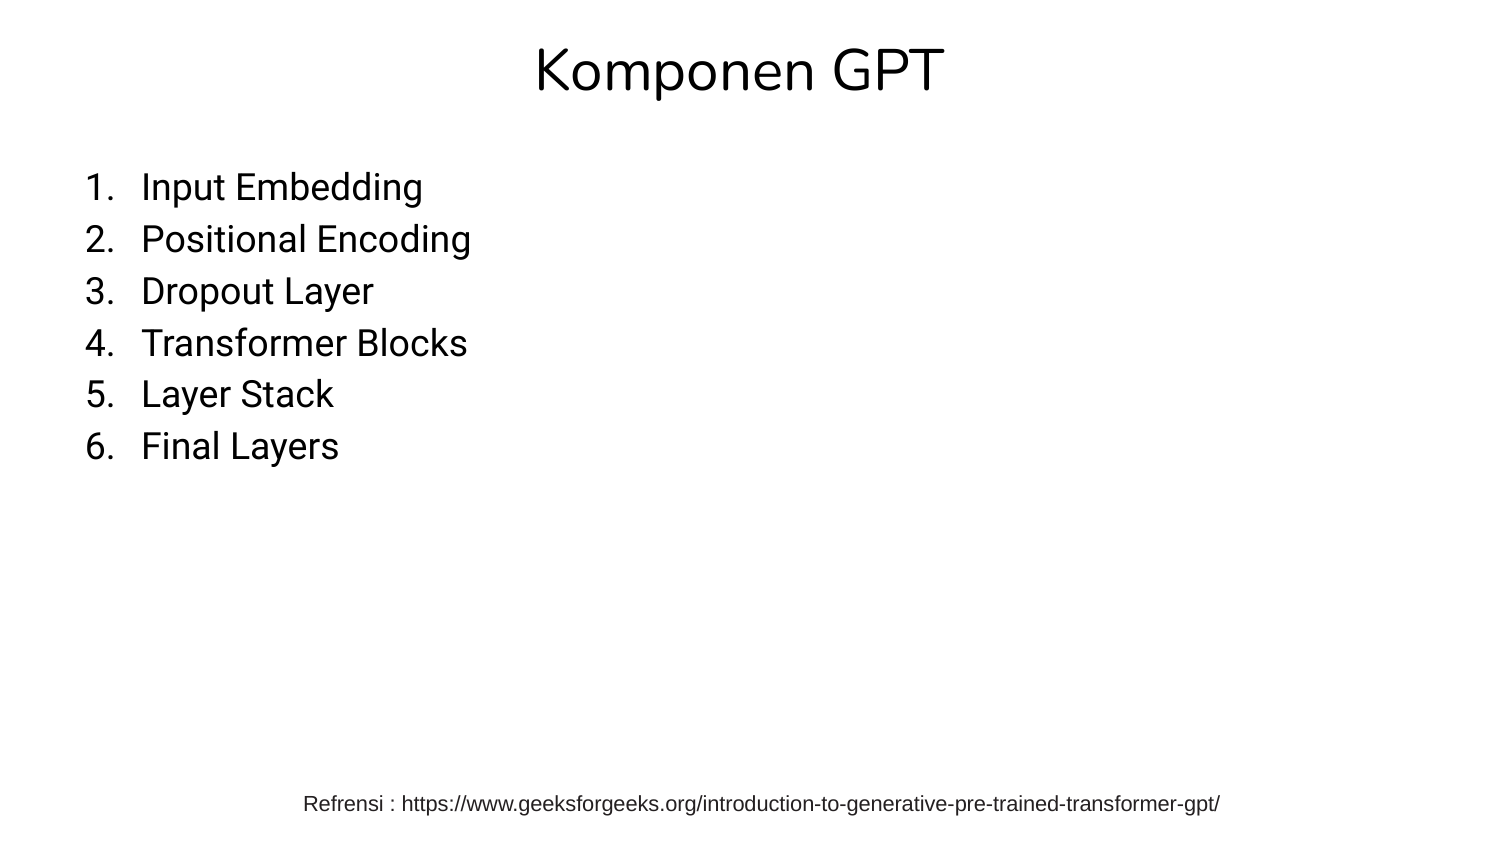

Komponen GPT
Input Embedding
Positional Encoding
Dropout Layer
Transformer Blocks
Layer Stack
Final Layers

Refrensi : https://www.geeksforgeeks.org/introduction-to-generative-pre-trained-transformer-gpt/